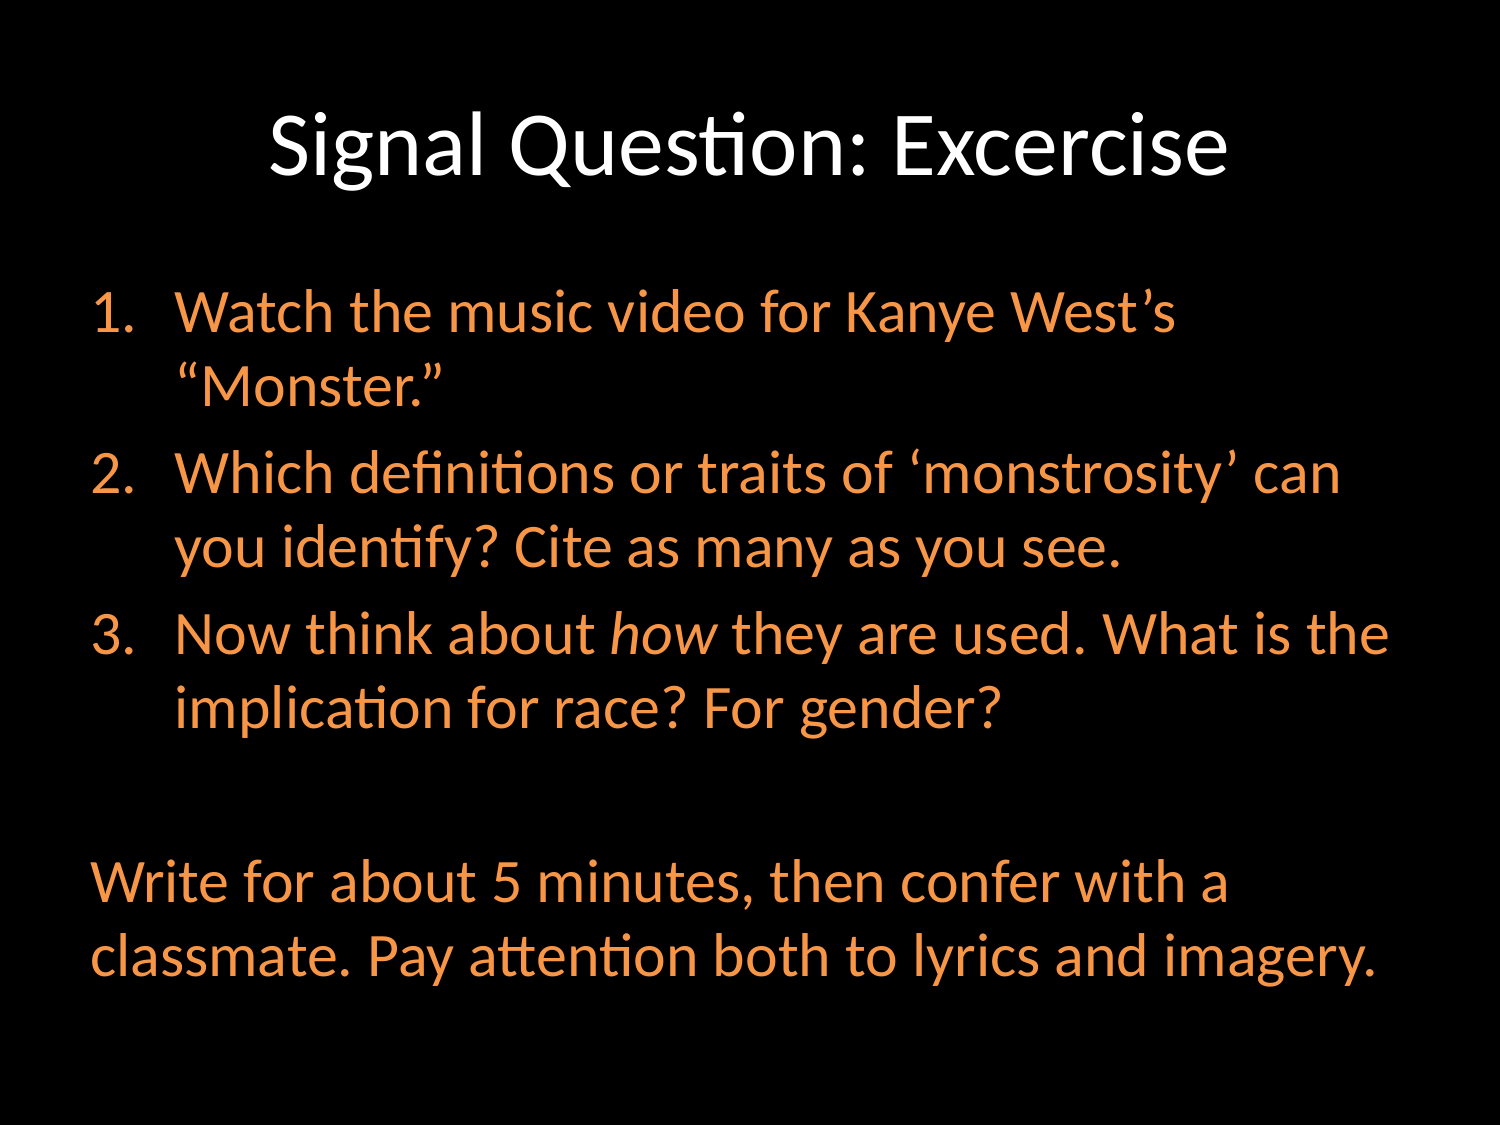

# Signal Question: Excercise
Watch the music video for Kanye West’s “Monster.”
Which definitions or traits of ‘monstrosity’ can you identify? Cite as many as you see.
Now think about how they are used. What is the implication for race? For gender?

Write for about 5 minutes, then confer with a classmate. Pay attention both to lyrics and imagery.